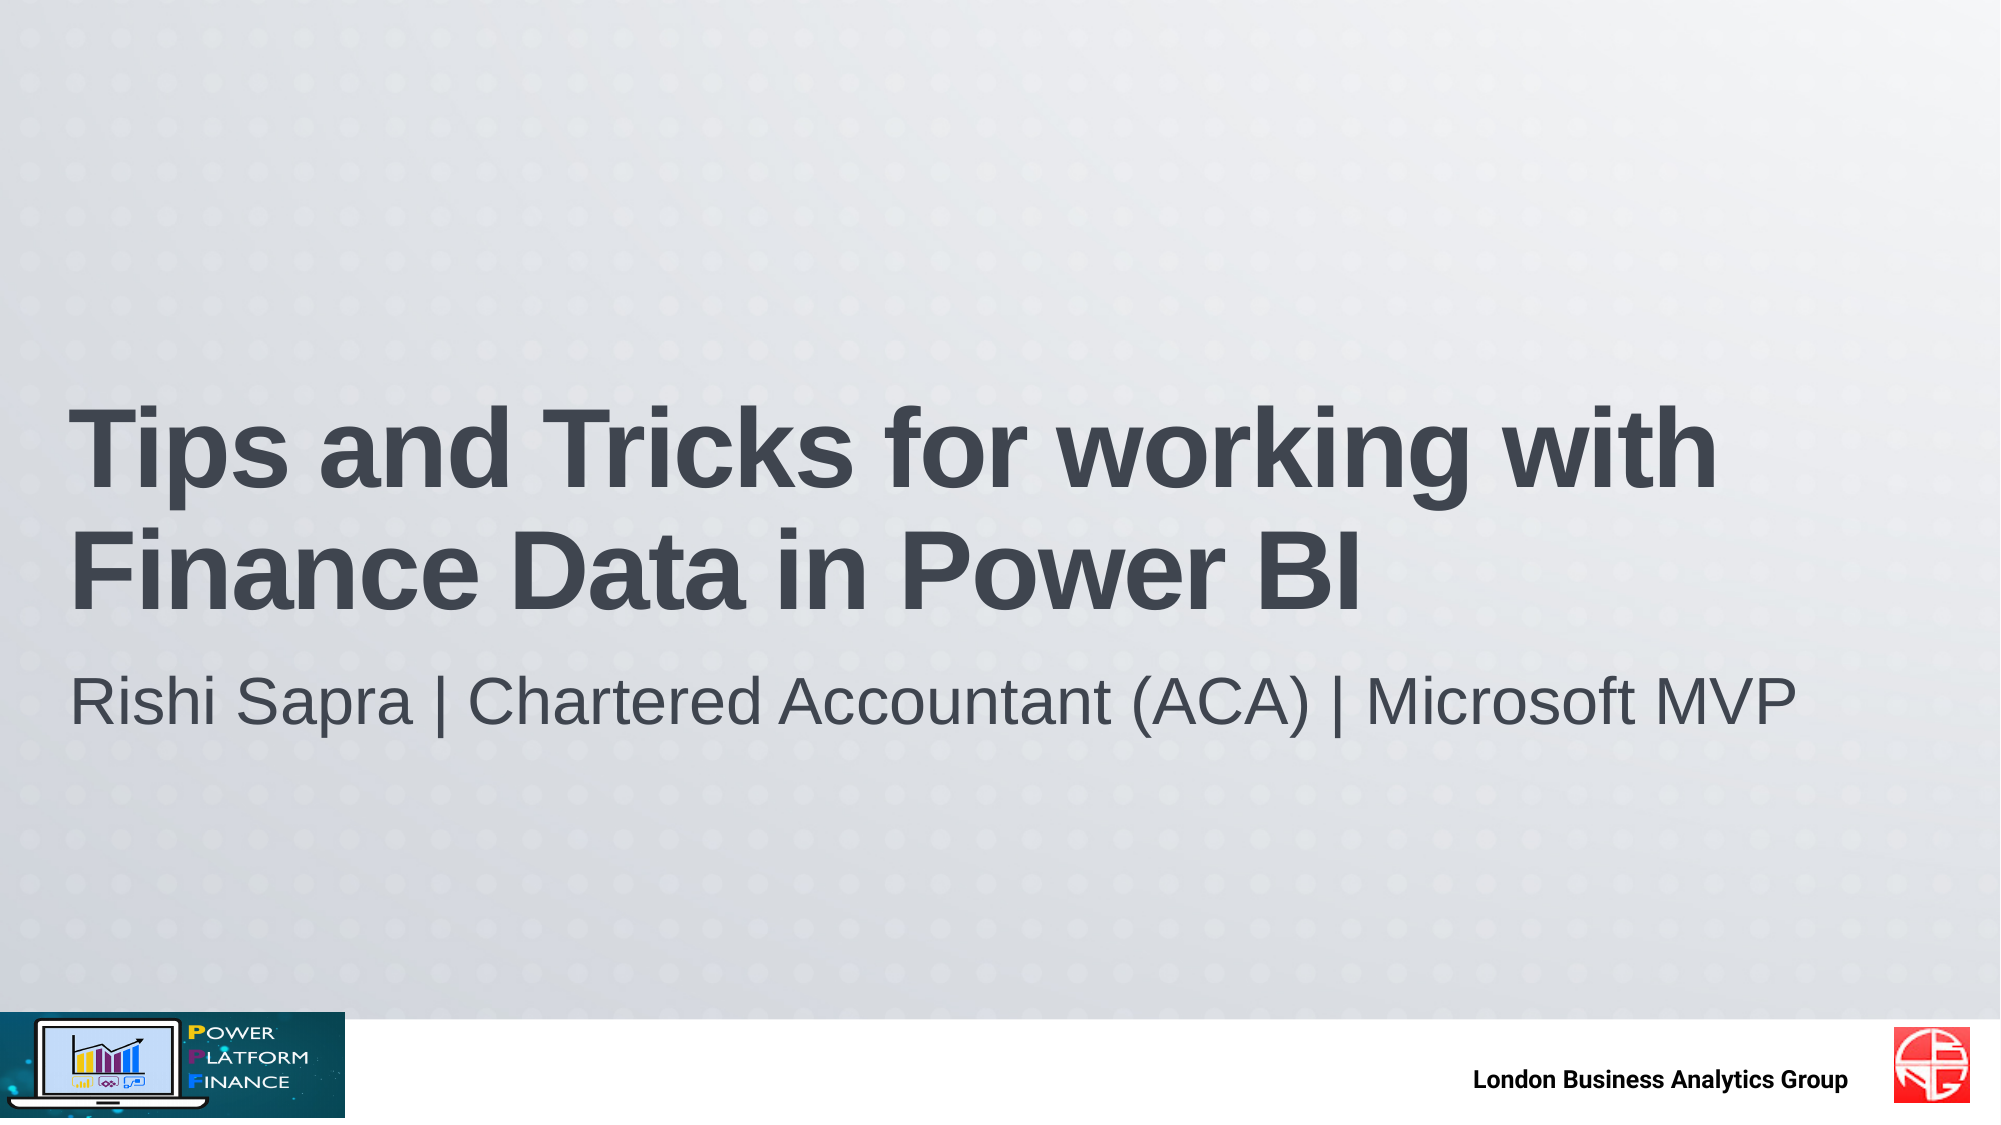

# Tips and Tricks for working with Finance Data in Power BI
Rishi Sapra | Chartered Accountant (ACA) | Microsoft MVP